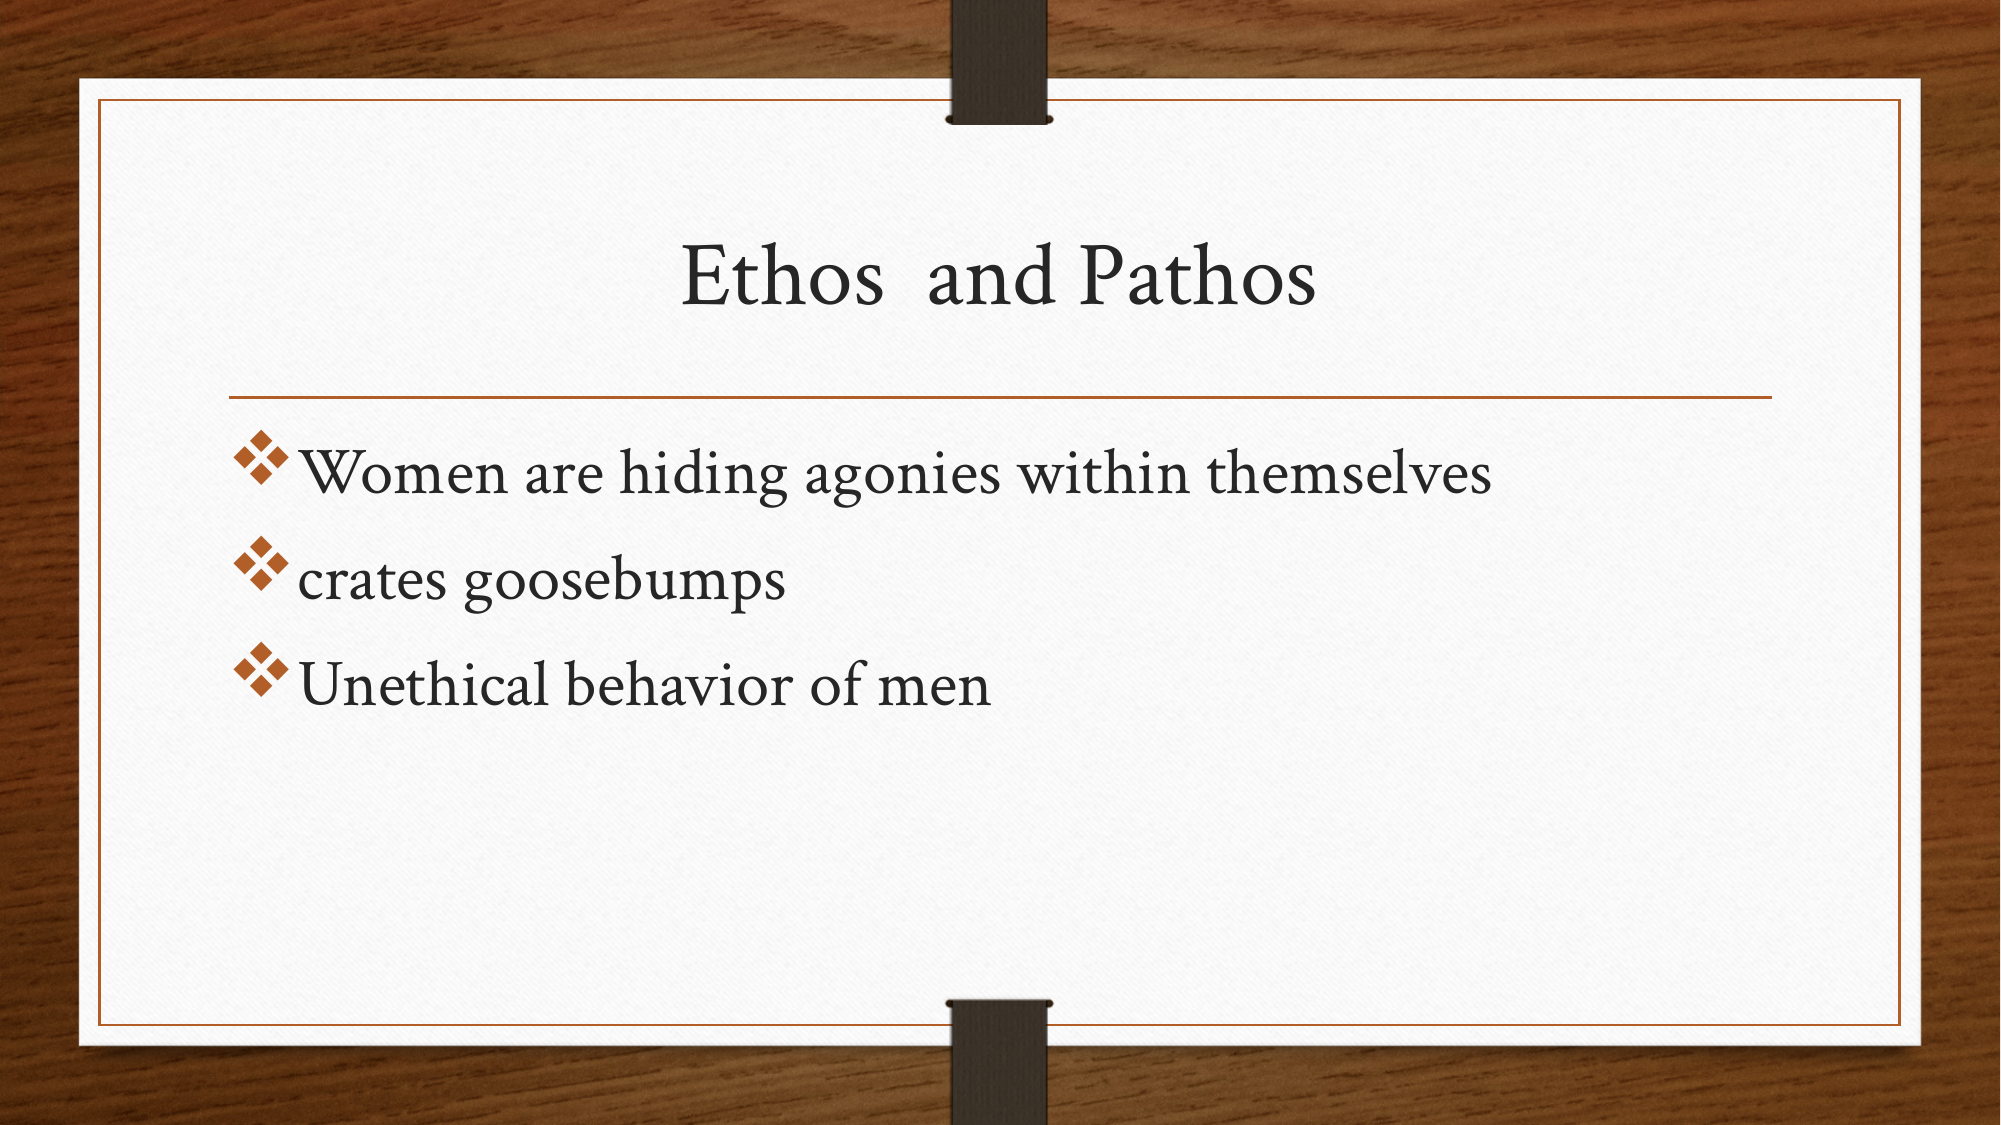

# Ethos  and Pathos
Women are hiding agonies within themselves
crates goosebumps
Unethical behavior of men